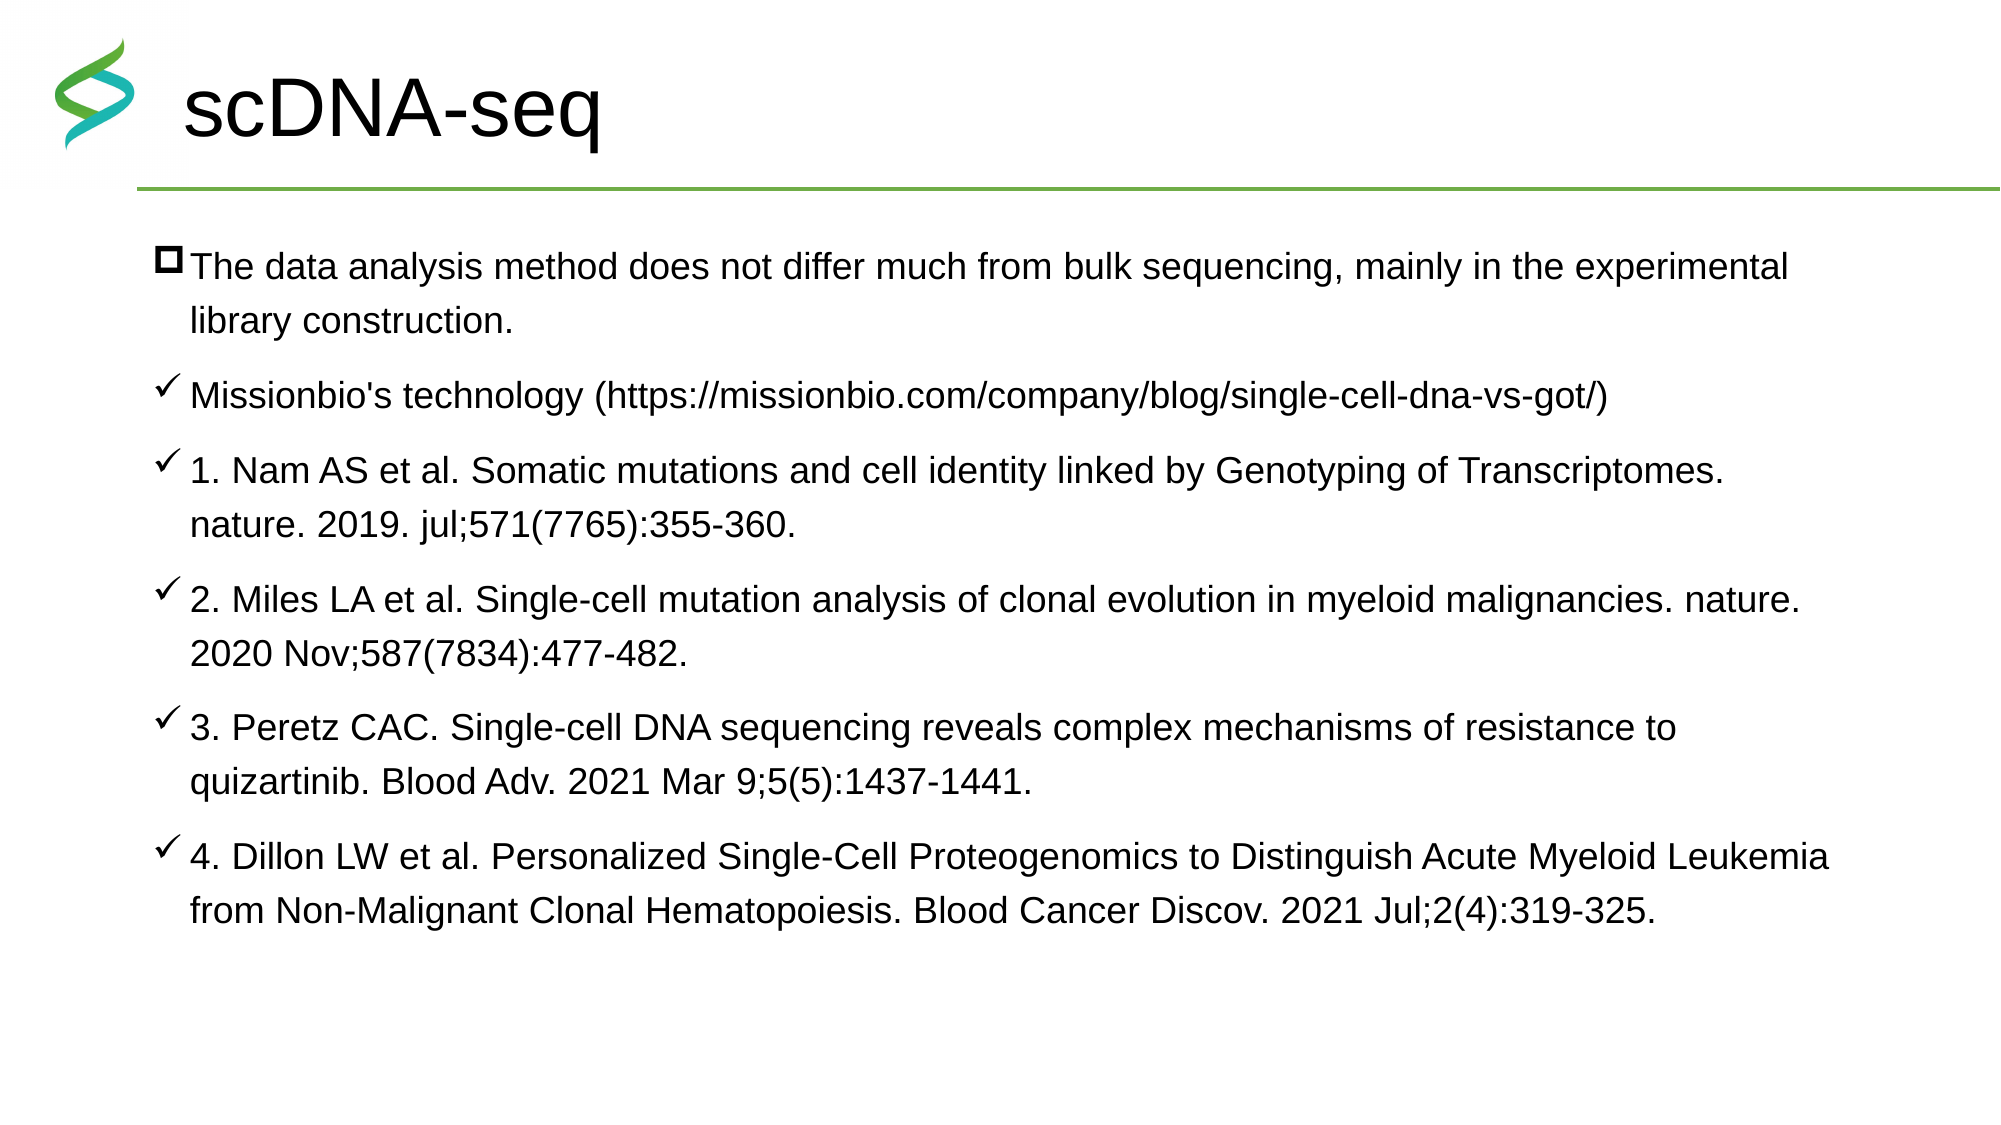

# scDNA-seq
The data analysis method does not differ much from bulk sequencing, mainly in the experimental library construction.
Missionbio's technology (https://missionbio.com/company/blog/single-cell-dna-vs-got/)
1. Nam AS et al. Somatic mutations and cell identity linked by Genotyping of Transcriptomes. nature. 2019. jul;571(7765):355-360.
2. Miles LA et al. Single-cell mutation analysis of clonal evolution in myeloid malignancies. nature. 2020 Nov;587(7834):477-482.
3. Peretz CAC. Single-cell DNA sequencing reveals complex mechanisms of resistance to quizartinib. Blood Adv. 2021 Mar 9;5(5):1437-1441.
4. Dillon LW et al. Personalized Single-Cell Proteogenomics to Distinguish Acute Myeloid Leukemia from Non-Malignant Clonal Hematopoiesis. Blood Cancer Discov. 2021 Jul;2(4):319-325.